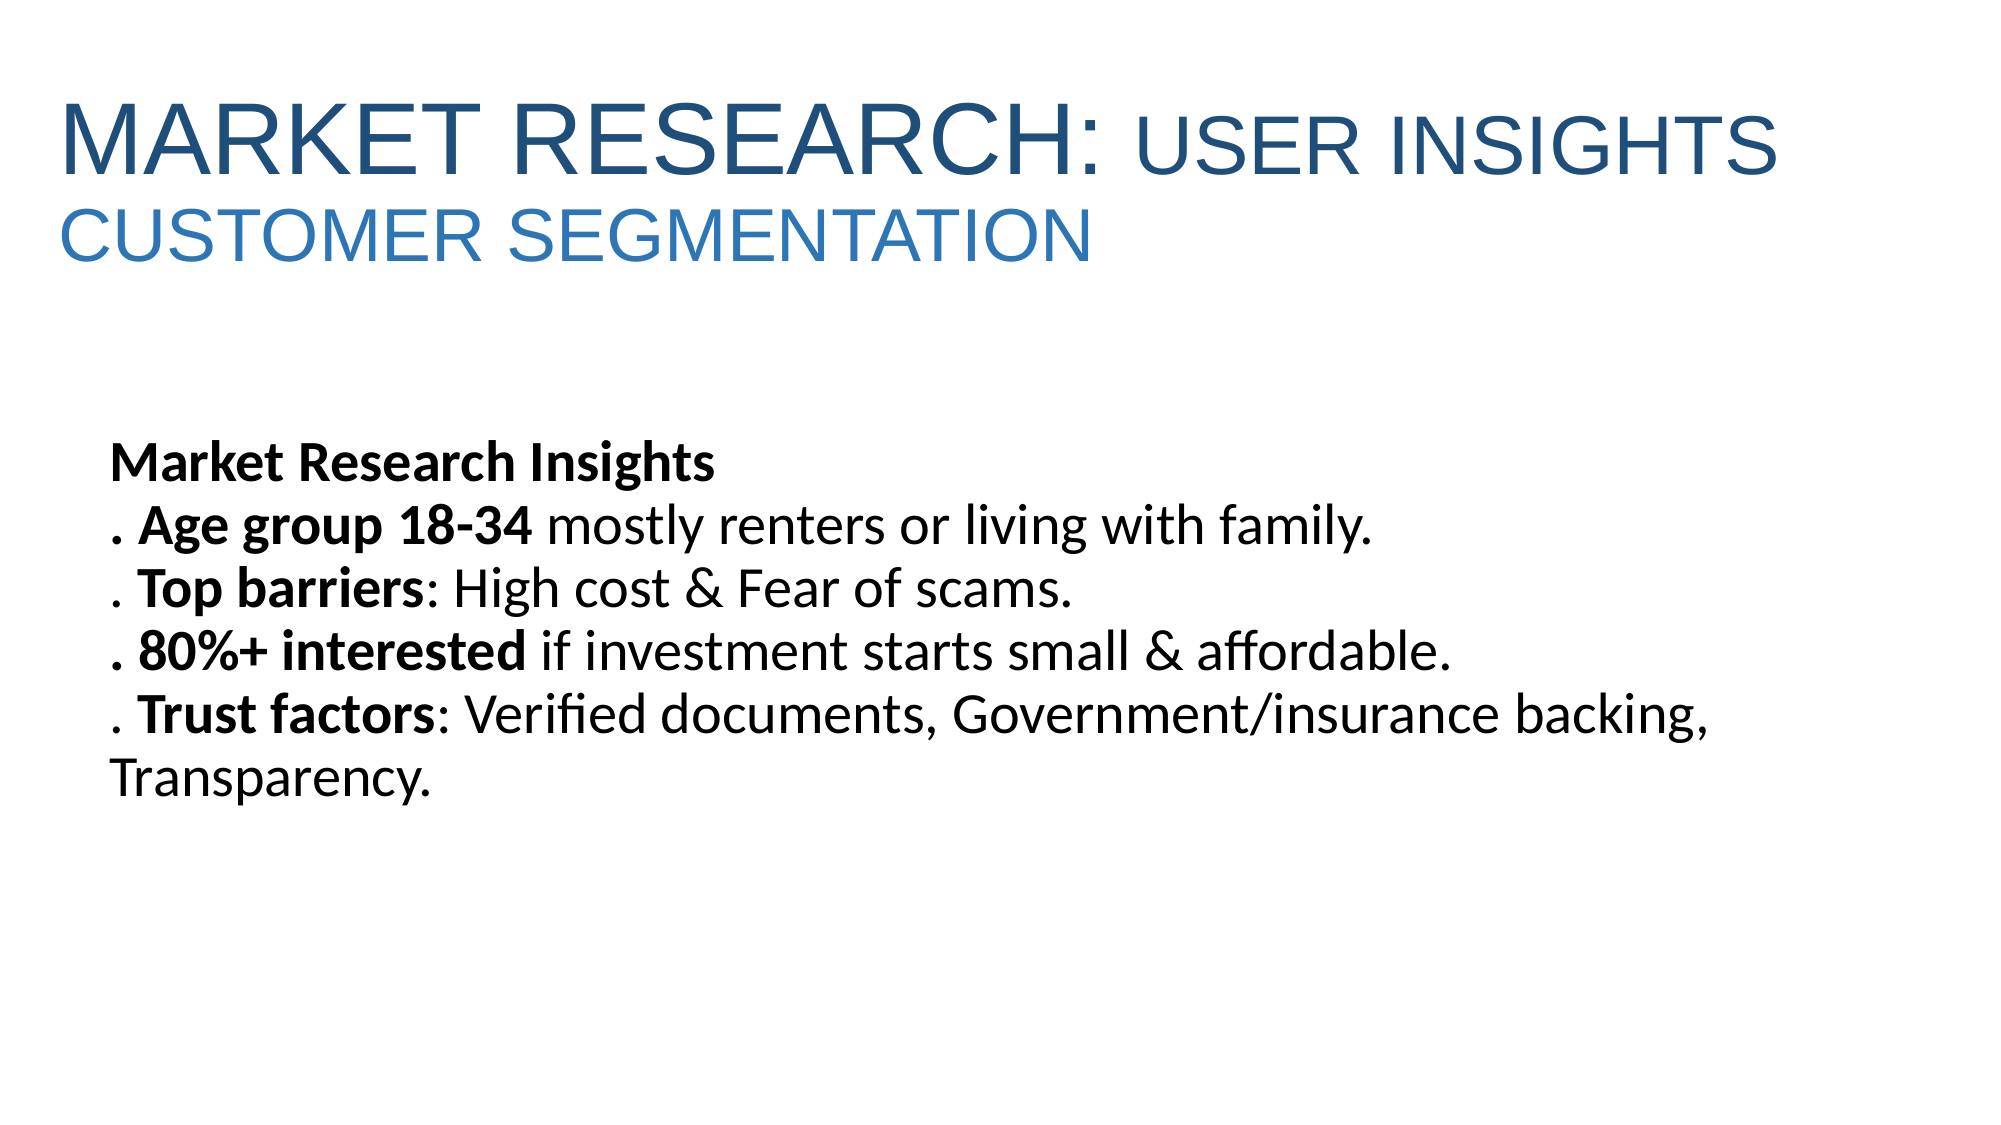

# MARKET RESEARCH: USER INSIGHTS CUSTOMER SEGMENTATION
Market Research Insights
. Age group 18-34 mostly renters or living with family.
. Top barriers: High cost & Fear of scams.
. 80%+ interested if investment starts small & affordable.
. Trust factors: Verified documents, Government/insurance backing, Transparency.